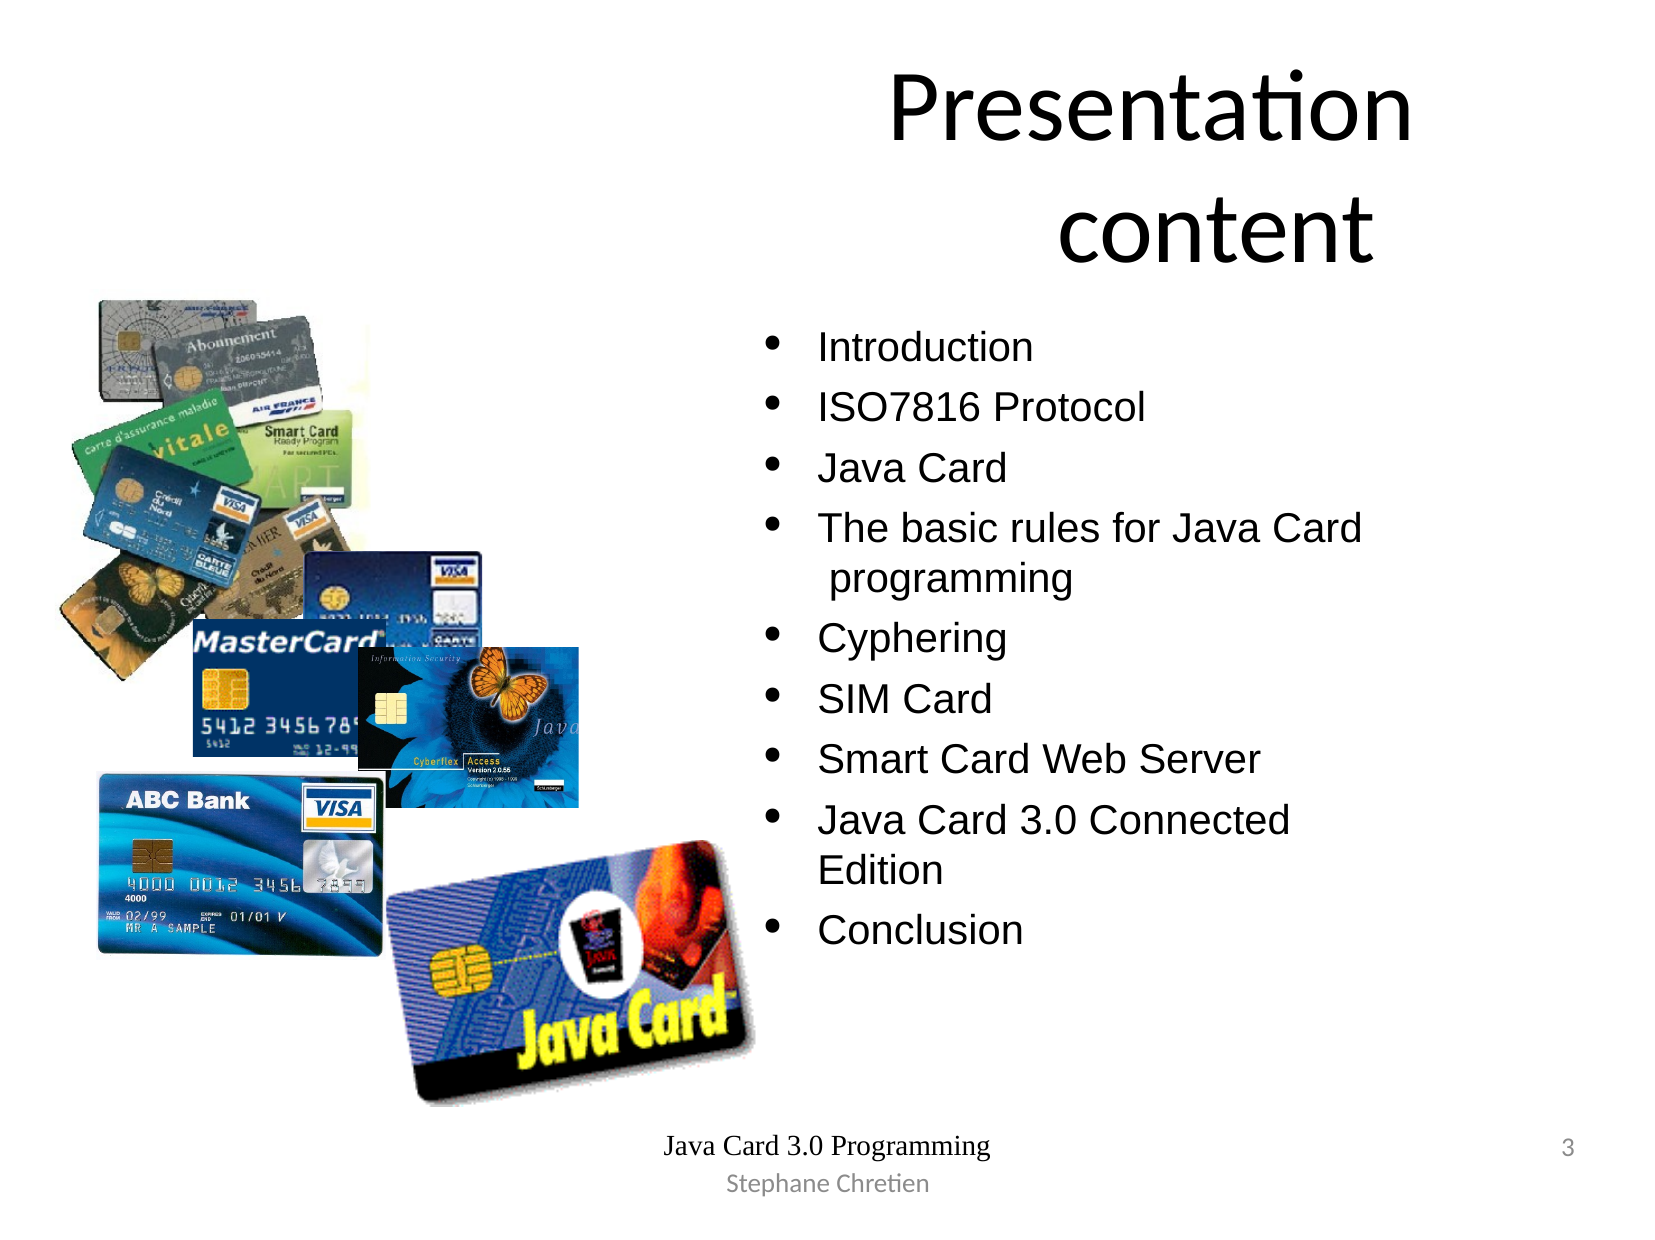

# Presentation  content

Introduction
ISO7816 Protocol
Java Card
The basic rules for Java Card  programming
Cyphering
SIM Card
Smart Card Web Server
Java Card 3.0 Connected Edition
Conclusion

Java Card 3.0 Programming
3
Stephane Chretien